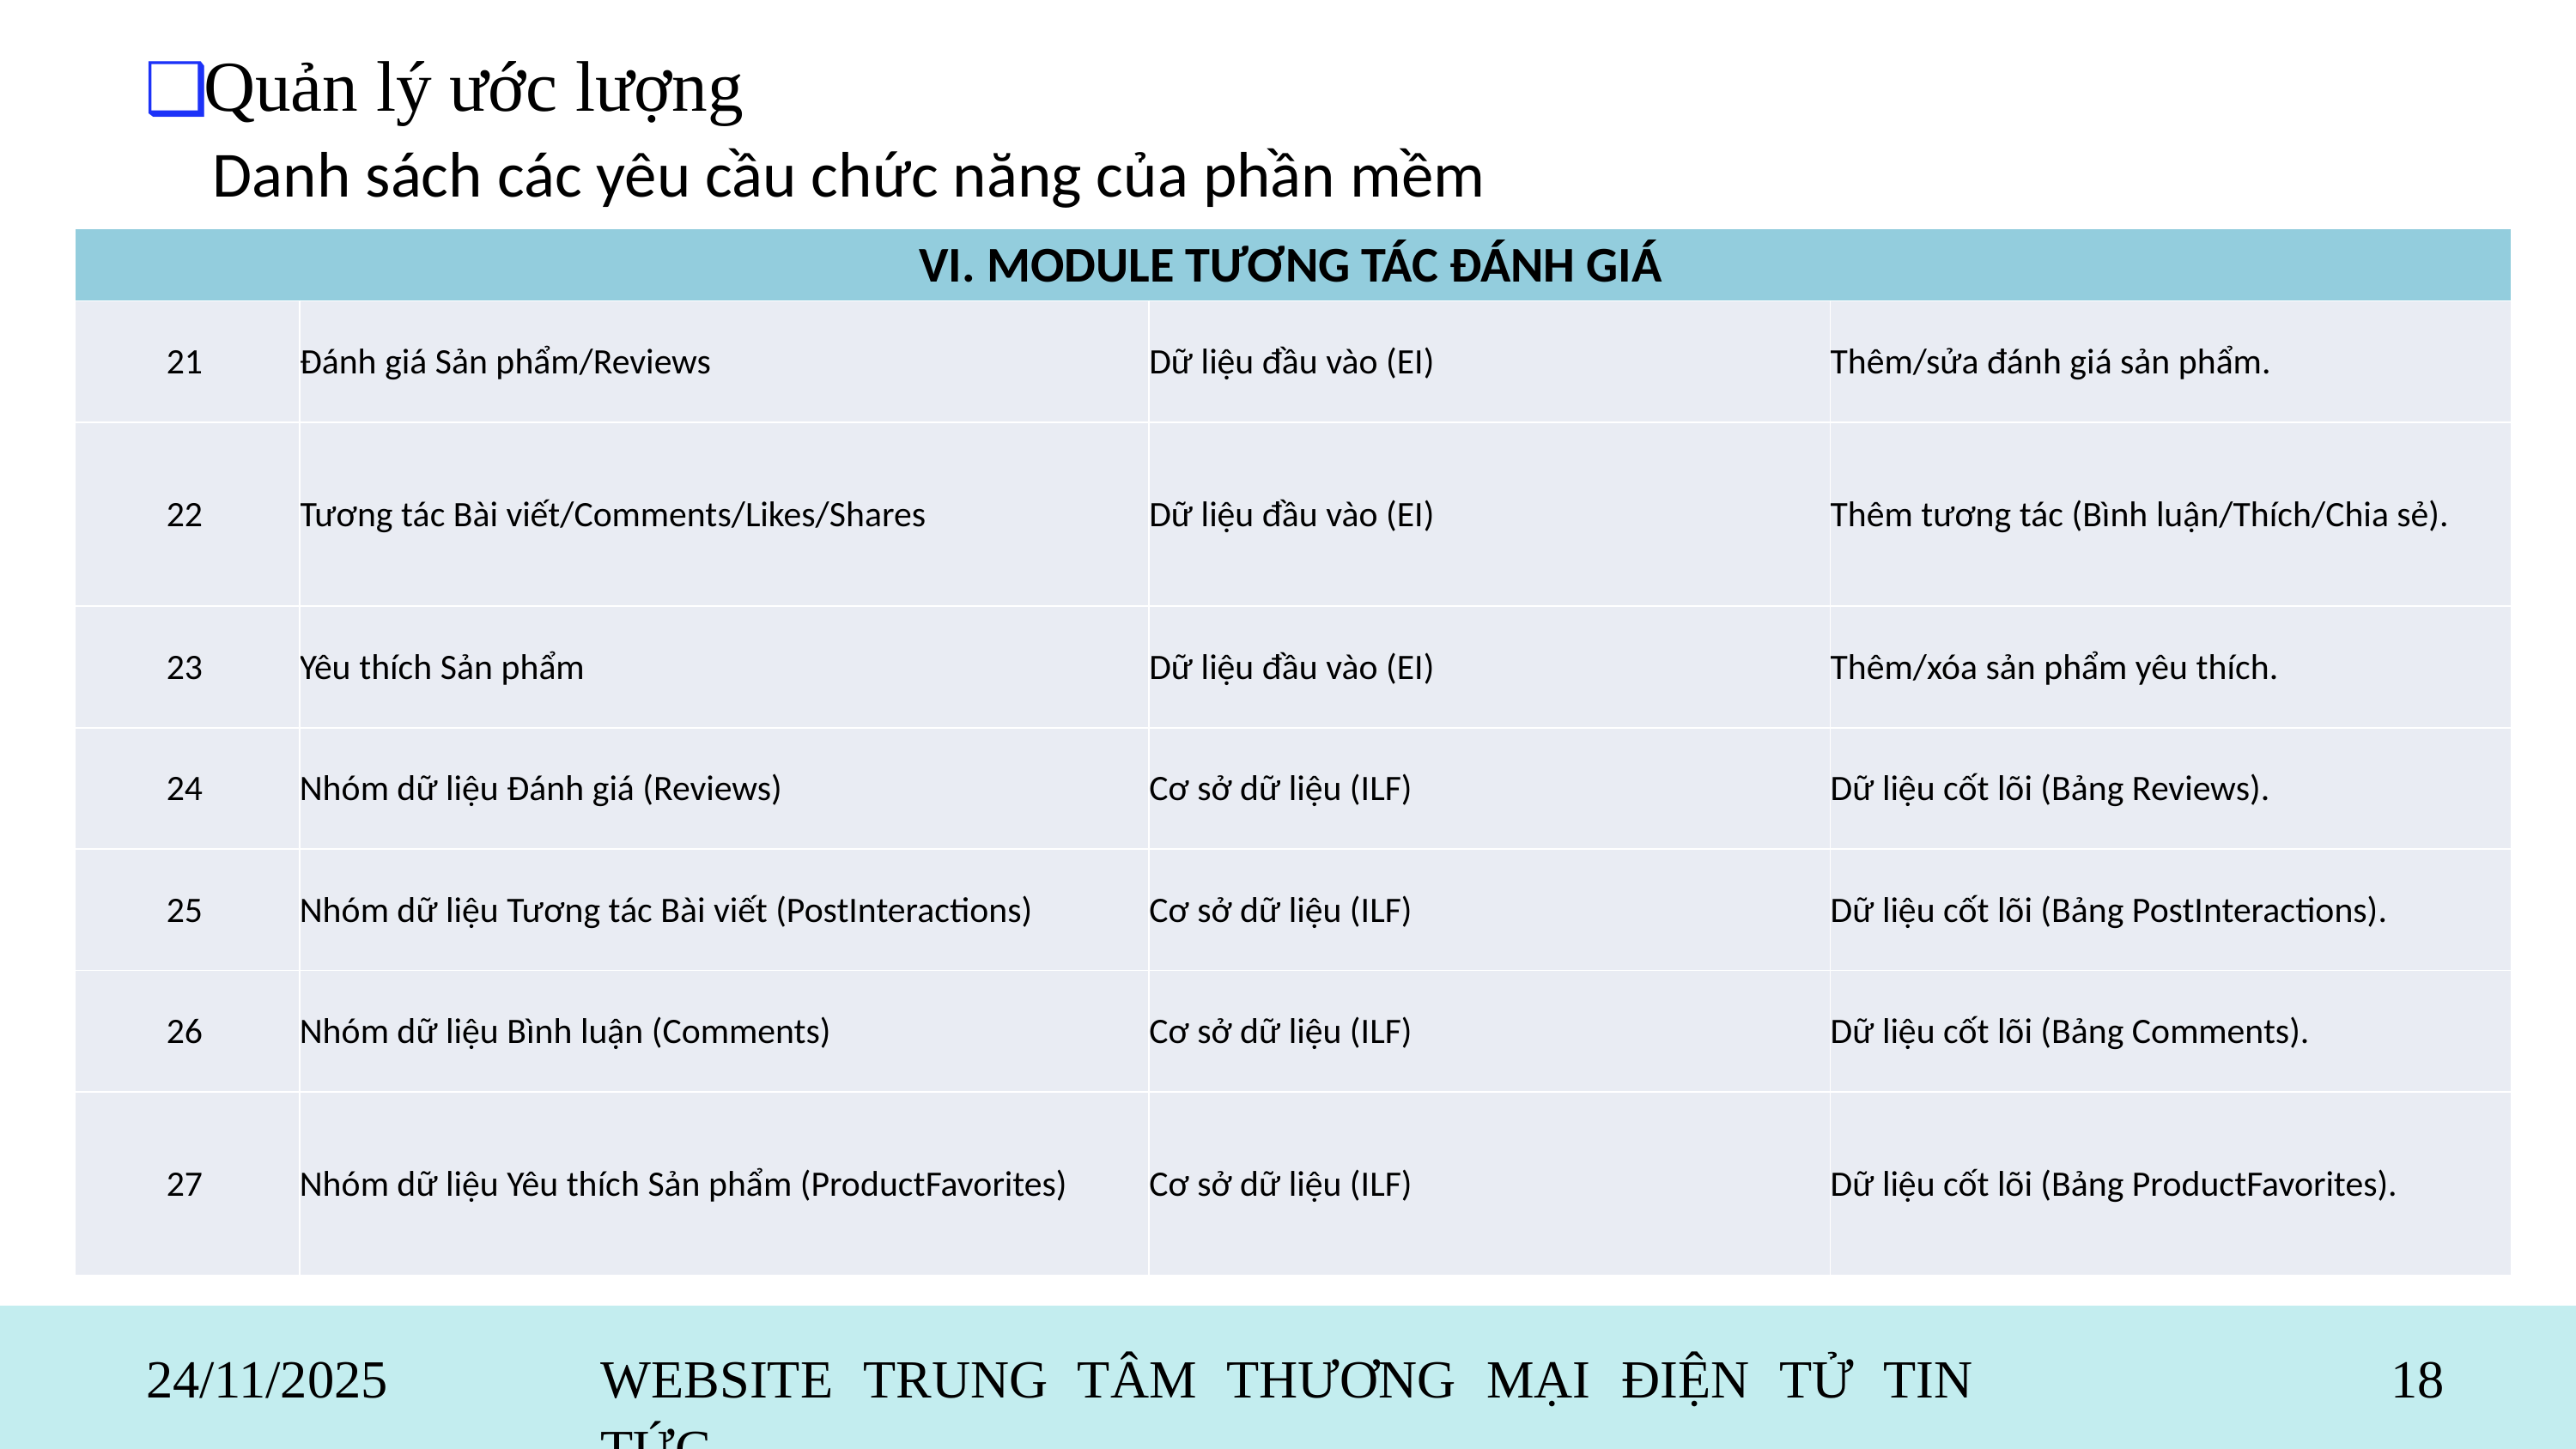

Quản lý ước lượng
❑
Danh sách các yêu cầu chức năng của phần mềm
| VI. MODULE TƯƠNG TÁC ĐÁNH GIÁ |  |  |  |
| --- | --- | --- | --- |
| 21 | Đánh giá Sản phẩm/Reviews | Dữ liệu đầu vào (EI) | Thêm/sửa đánh giá sản phẩm. |
| 22 | Tương tác Bài viết/Comments/Likes/Shares | Dữ liệu đầu vào (EI) | Thêm tương tác (Bình luận/Thích/Chia sẻ). |
| 23 | Yêu thích Sản phẩm | Dữ liệu đầu vào (EI) | Thêm/xóa sản phẩm yêu thích. |
| 24 | Nhóm dữ liệu Đánh giá (Reviews) | Cơ sở dữ liệu (ILF) | Dữ liệu cốt lõi (Bảng Reviews). |
| 25 | Nhóm dữ liệu Tương tác Bài viết (PostInteractions) | Cơ sở dữ liệu (ILF) | Dữ liệu cốt lõi (Bảng PostInteractions). |
| 26 | Nhóm dữ liệu Bình luận (Comments) | Cơ sở dữ liệu (ILF) | Dữ liệu cốt lõi (Bảng Comments). |
| 27 | Nhóm dữ liệu Yêu thích Sản phẩm (ProductFavorites) | Cơ sở dữ liệu (ILF) | Dữ liệu cốt lõi (Bảng ProductFavorites). |
| III. MODULE CHỦ ĐỀ VÀ LOẠI BÀI VIẾT |  |  |  |
| --- | --- | --- | --- |
| 13 | Quản lý CRUD Topics và PostTypes | Dữ liệu đầu vào (EI) | Quản lý chủ đề/loại bài viết. |
| 14 | Nhóm dữ liệu Chủ đề (Topics) | Cơ sở dữ liệu (ILF) | Dữ liệu cốt lõi (Bảng Topics). |
| 15 | Nhóm dữ liệu Loại Bài viết (PosTypes) | Cơ sở dữ liệu (ILF) | Dữ liệu cốt lõi (Bảng PosTypes). |
| IV. MODULE SẢN PHẨM |  |  |  |
| 16 | Quản lý CRUD Products và ProductImages | Dữ liệu đầu vào (EI) | Quản lý sản phẩm và hình ảnh. |
| 17 | Nhóm dữ liệu Sản phẩm (Product) | Cơ sở dữ liệu (ILF) | Dữ liệu cốt lõi (Bảng Product). |
| 18 | Nhóm dữ liệu Hình ảnh Sản phẩm (ProductImages) | Cơ sở dữ liệu (ILF) | Dữ liệu cốt lõi (Bảng ProductImages). |
| V. MODULE BÀI VIẾT |  |  |  |
| --- | --- | --- | --- |
| 19 | Tạo/Quản lý Bài viết của User/Saler, Kiểm duyệt Bài viết Admin/Manager | Dữ liệu đầu vào (EI) | Tạo bài viết và thay đổi trạng thái. |
| 20 | Nhóm dữ liệu Bài viết (Posts) | Cơ sở dữ liệu (ILF) | Dữ liệu cốt lõi (Bảng Posts). |

24/11/2025
WEBSITE TRUNG TÂM THƯƠNG MẠI ĐIỆN TỬ TIN TỨC
18